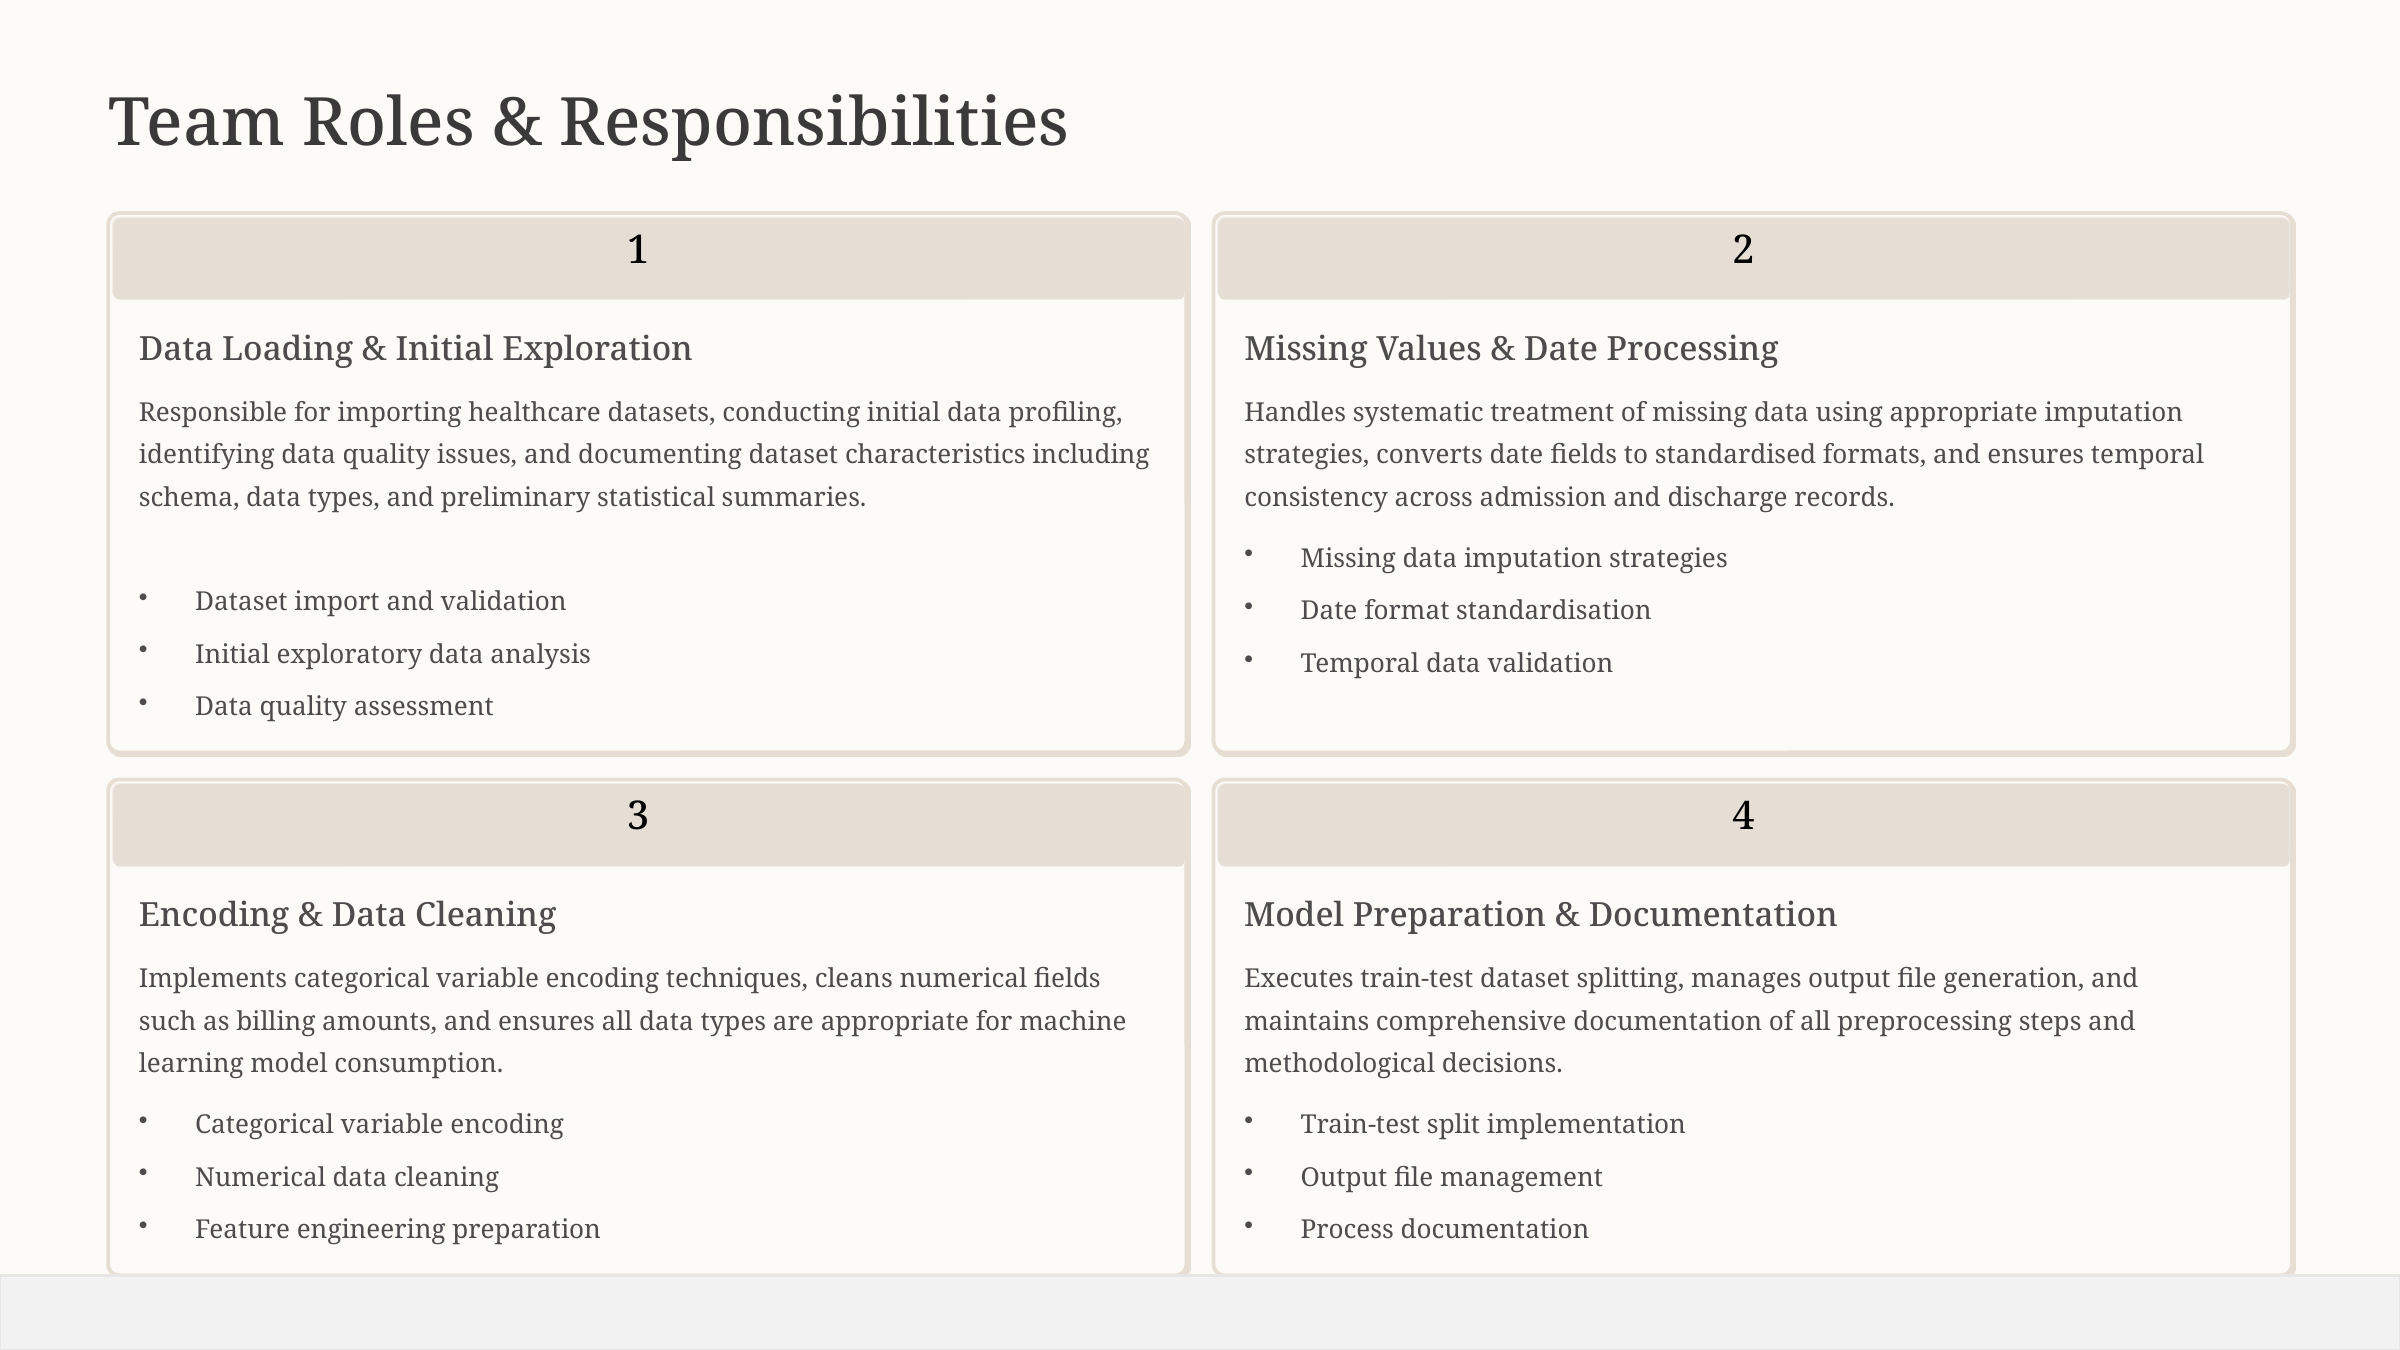

Team Roles & Responsibilities

1
2
Data Loading & Initial Exploration
Missing Values & Date Processing
Responsible for importing healthcare datasets, conducting initial data profiling, identifying data quality issues, and documenting dataset characteristics including schema, data types, and preliminary statistical summaries.
Handles systematic treatment of missing data using appropriate imputation strategies, converts date fields to standardised formats, and ensures temporal consistency across admission and discharge records.
Missing data imputation strategies
Dataset import and validation
Date format standardisation
Initial exploratory data analysis
Temporal data validation
Data quality assessment

3
4
Encoding & Data Cleaning
Model Preparation & Documentation
Implements categorical variable encoding techniques, cleans numerical fields such as billing amounts, and ensures all data types are appropriate for machine learning model consumption.
Executes train-test dataset splitting, manages output file generation, and maintains comprehensive documentation of all preprocessing steps and methodological decisions.
Categorical variable encoding
Train-test split implementation
Numerical data cleaning
Output file management
Feature engineering preparation
Process documentation